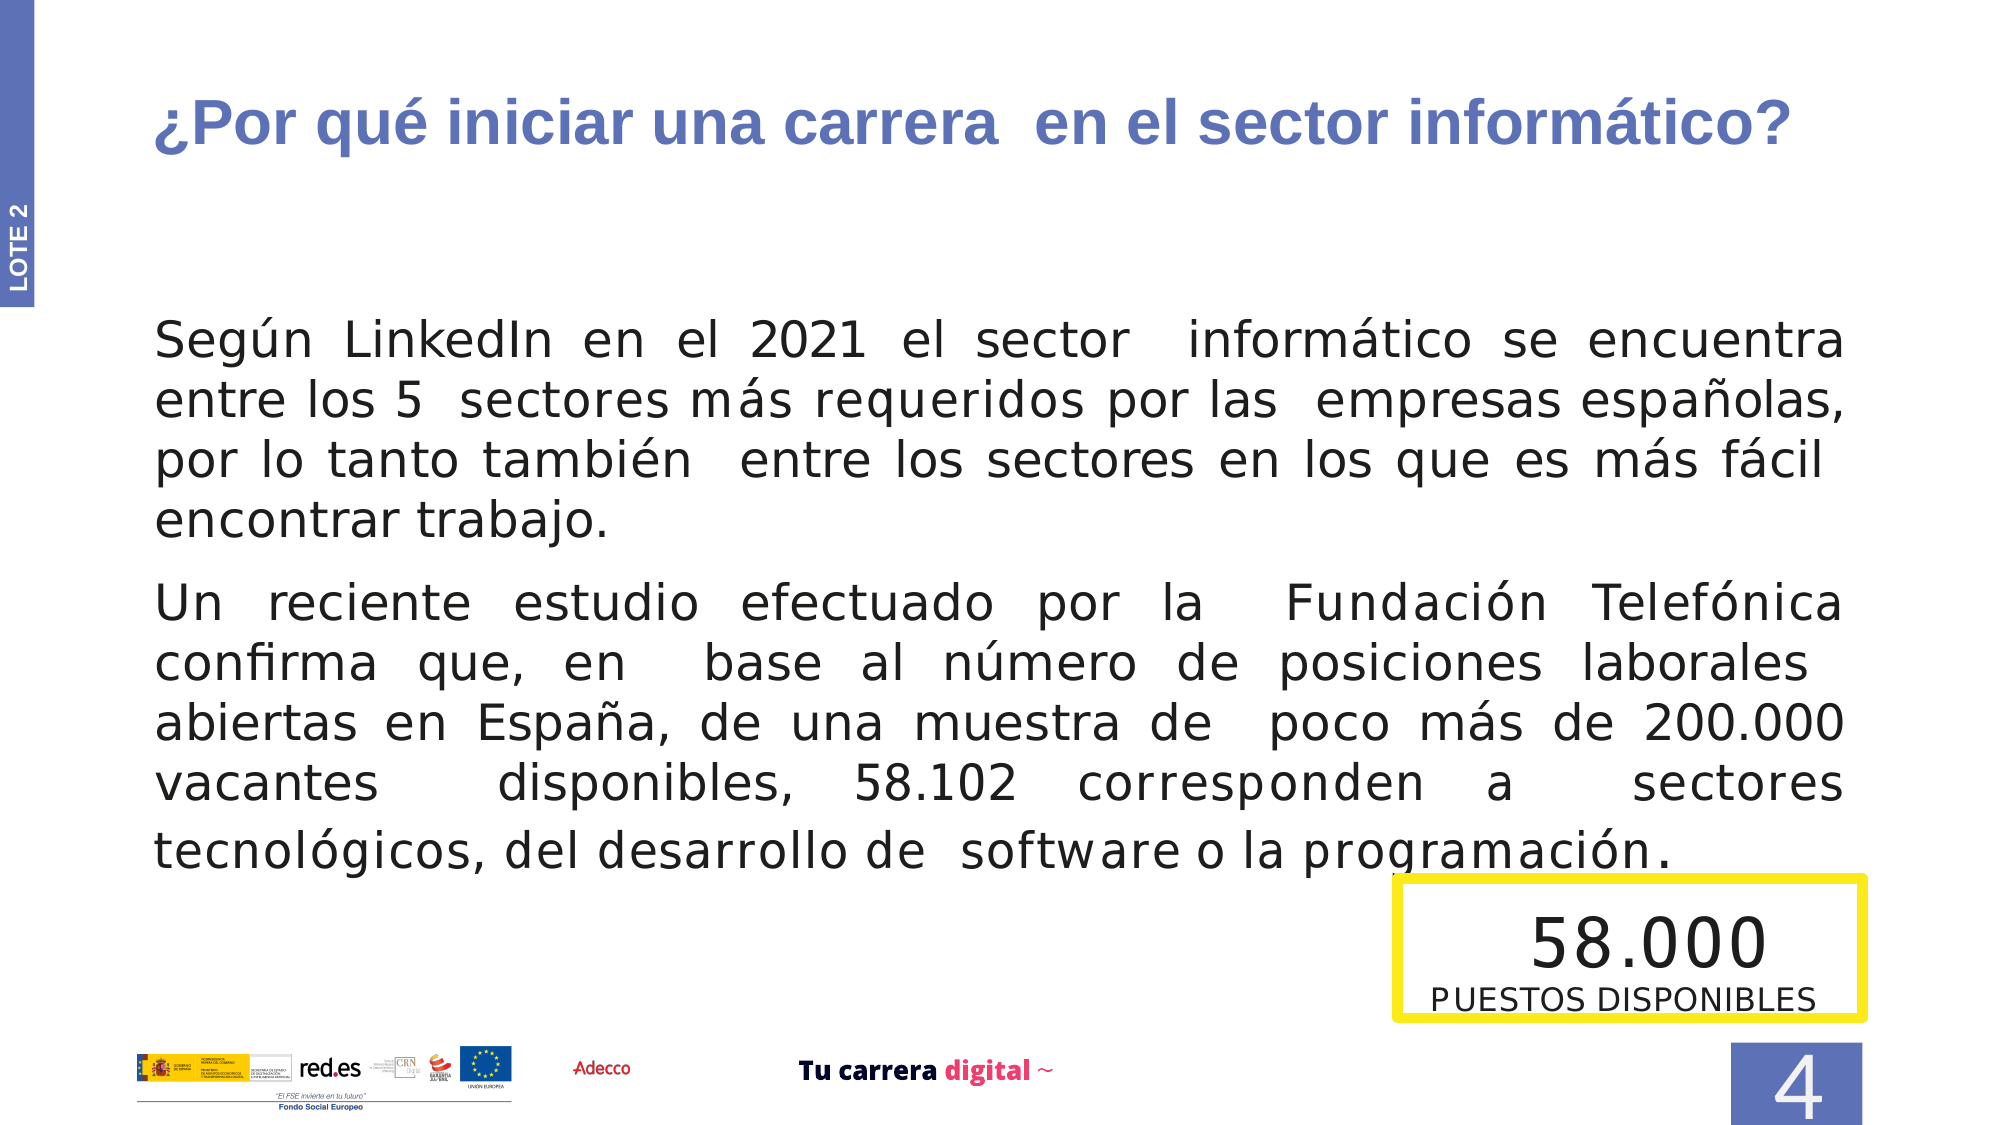

# ¿Por qué iniciar una carrera  en el sector informático?
Según LinkedIn en el 2021 el sector  informático se encuentra entre los 5  sectores más requeridos por las  empresas españolas, por lo tanto también  entre los sectores en los que es más fácil  encontrar trabajo.
Un reciente estudio efectuado por la  Fundación Telefónica conﬁrma que, en  base al número de posiciones laborales  abiertas en España, de una muestra de  poco más de 200.000 vacantes  disponibles, 58.102 corresponden a  sectores tecnológicos, del desarrollo de  software o la programación.

58.000
PUESTOS DISPONIBLES
4